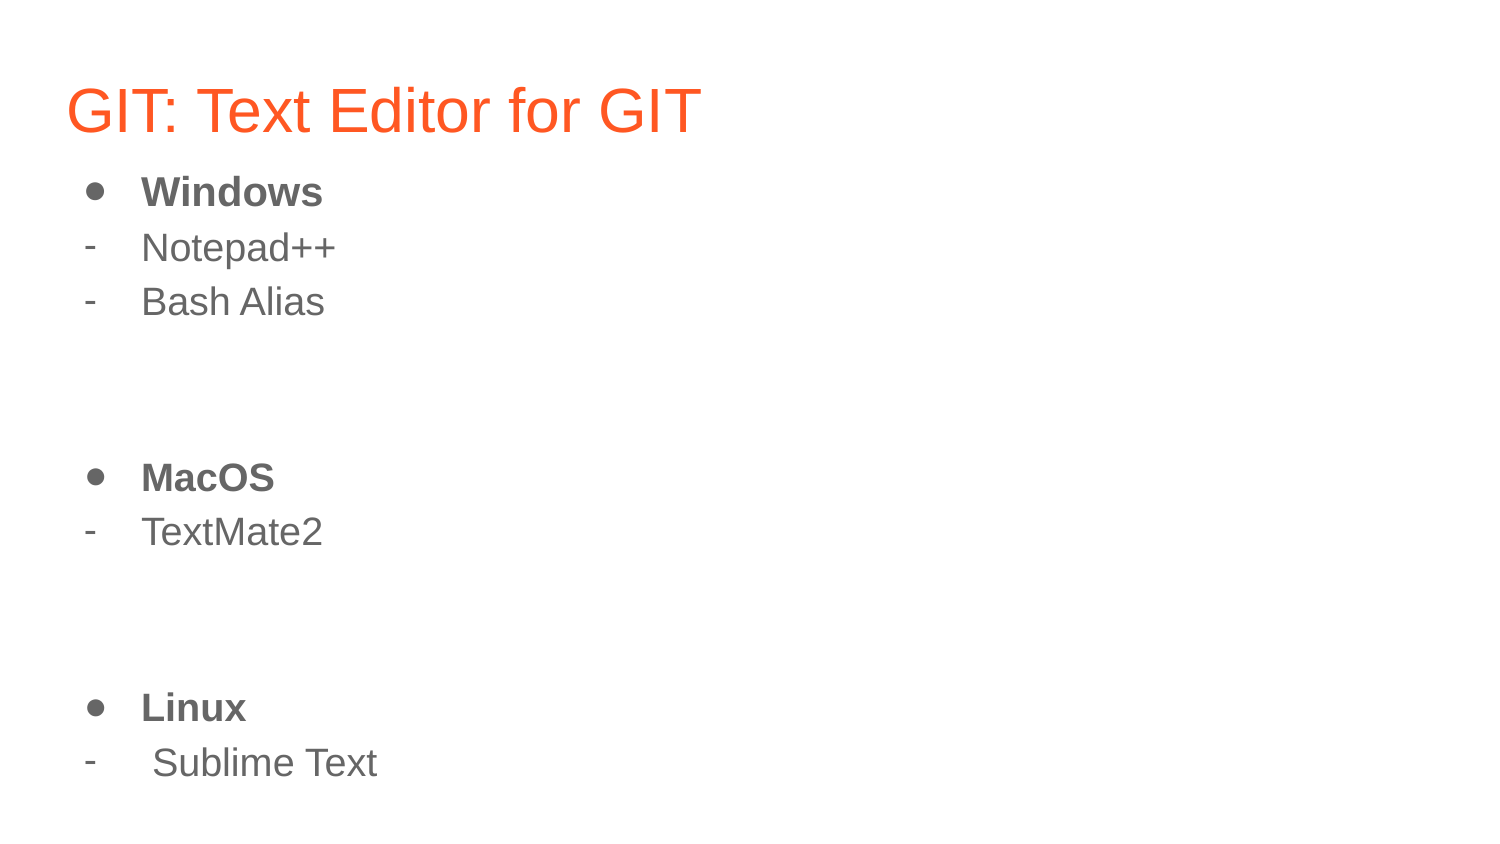

# GIT: Text Editor for GIT
Windows
Notepad++
Bash Alias

MacOS
TextMate2

Linux
 Sublime Text